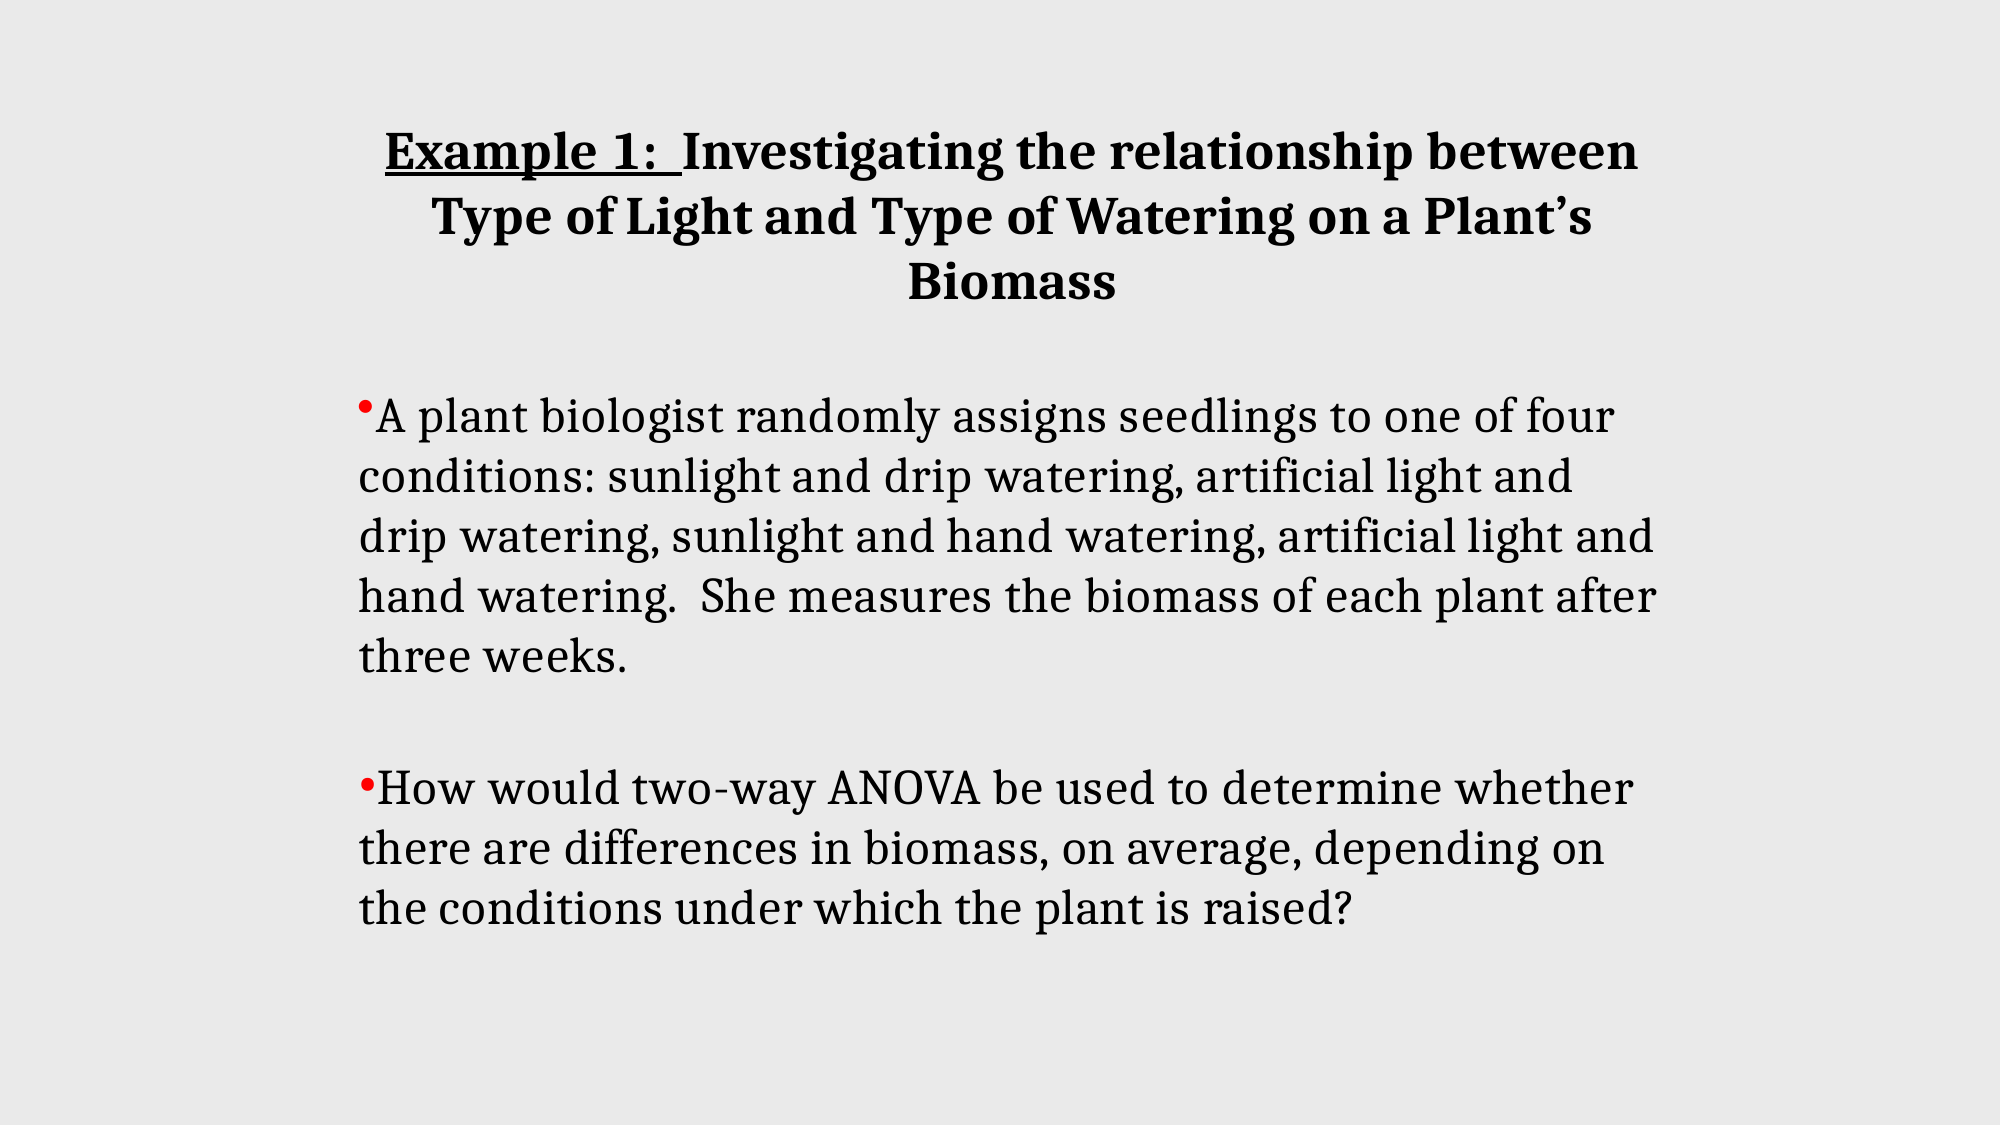

Example 1:  Investigating the relationship between Type of Light and Type of Watering on a Plant’s Biomass
A plant biologist randomly assigns seedlings to one of four conditions: sunlight and drip watering, artificial light and drip watering, sunlight and hand watering, artificial light and hand watering.  She measures the biomass of each plant after three weeks.

How would two-way ANOVA be used to determine whether there are differences in biomass, on average, depending on the conditions under which the plant is raised?